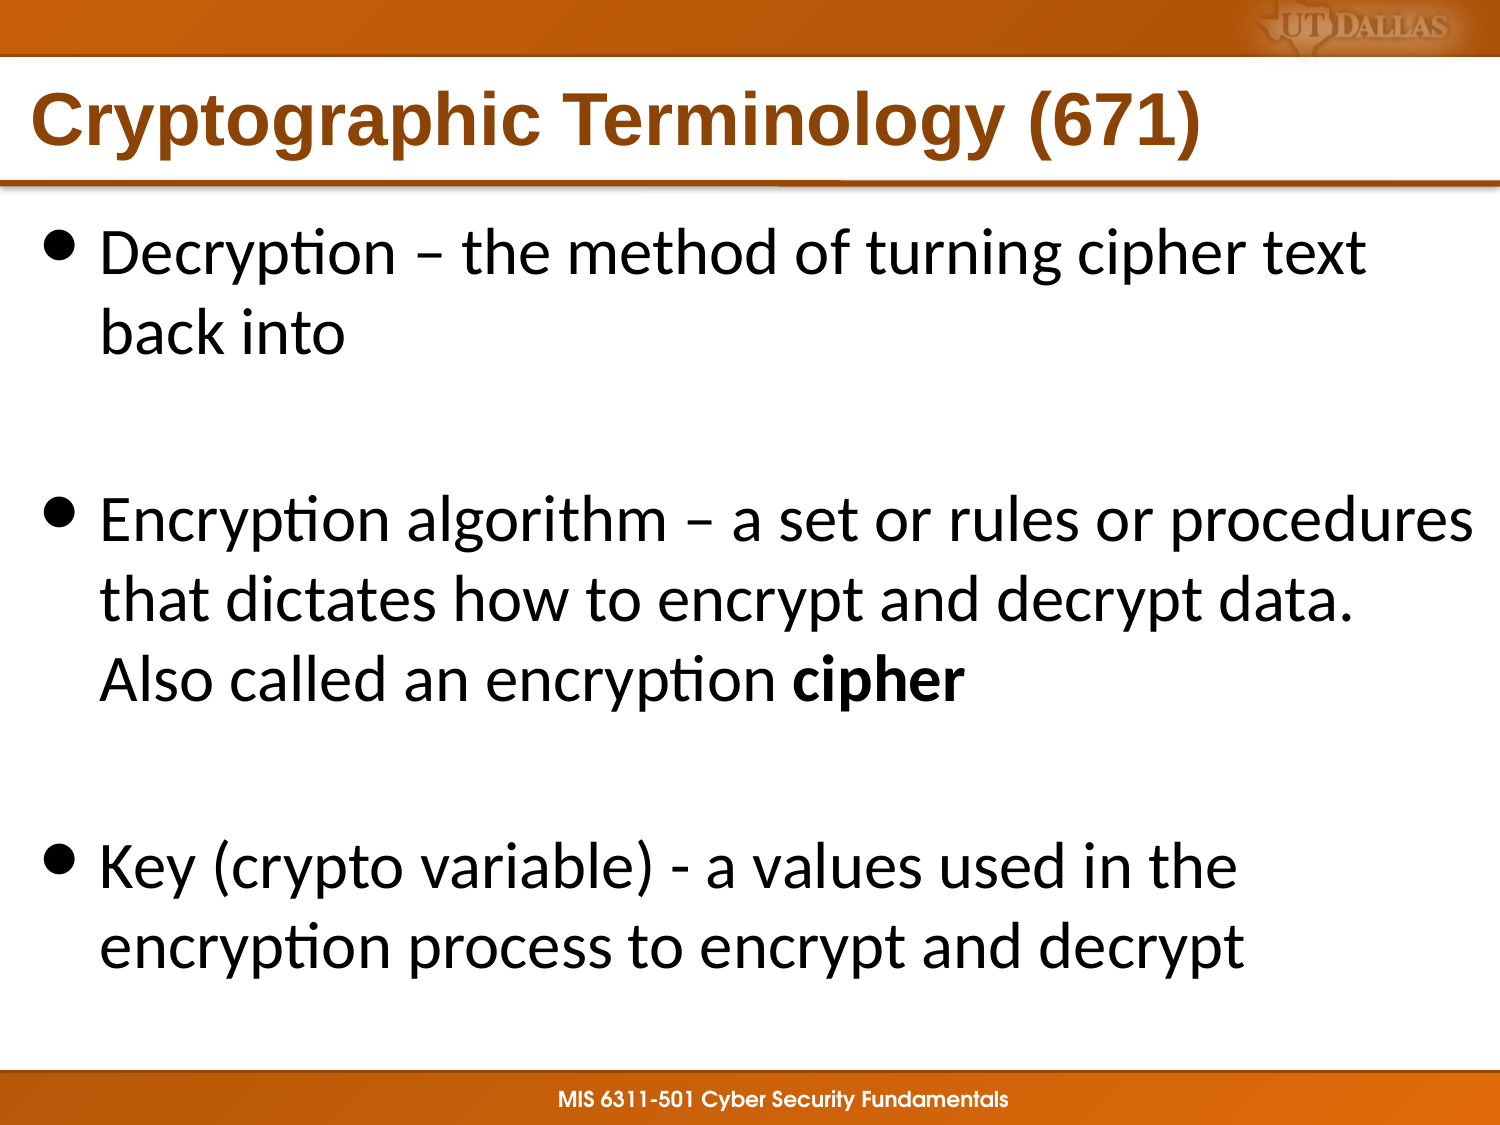

# Cryptographic Terminology (671)
Decryption – the method of turning cipher text back into

Encryption algorithm – a set or rules or procedures that dictates how to encrypt and decrypt data. Also called an encryption cipher

Key (crypto variable) - a values used in the encryption process to encrypt and decrypt